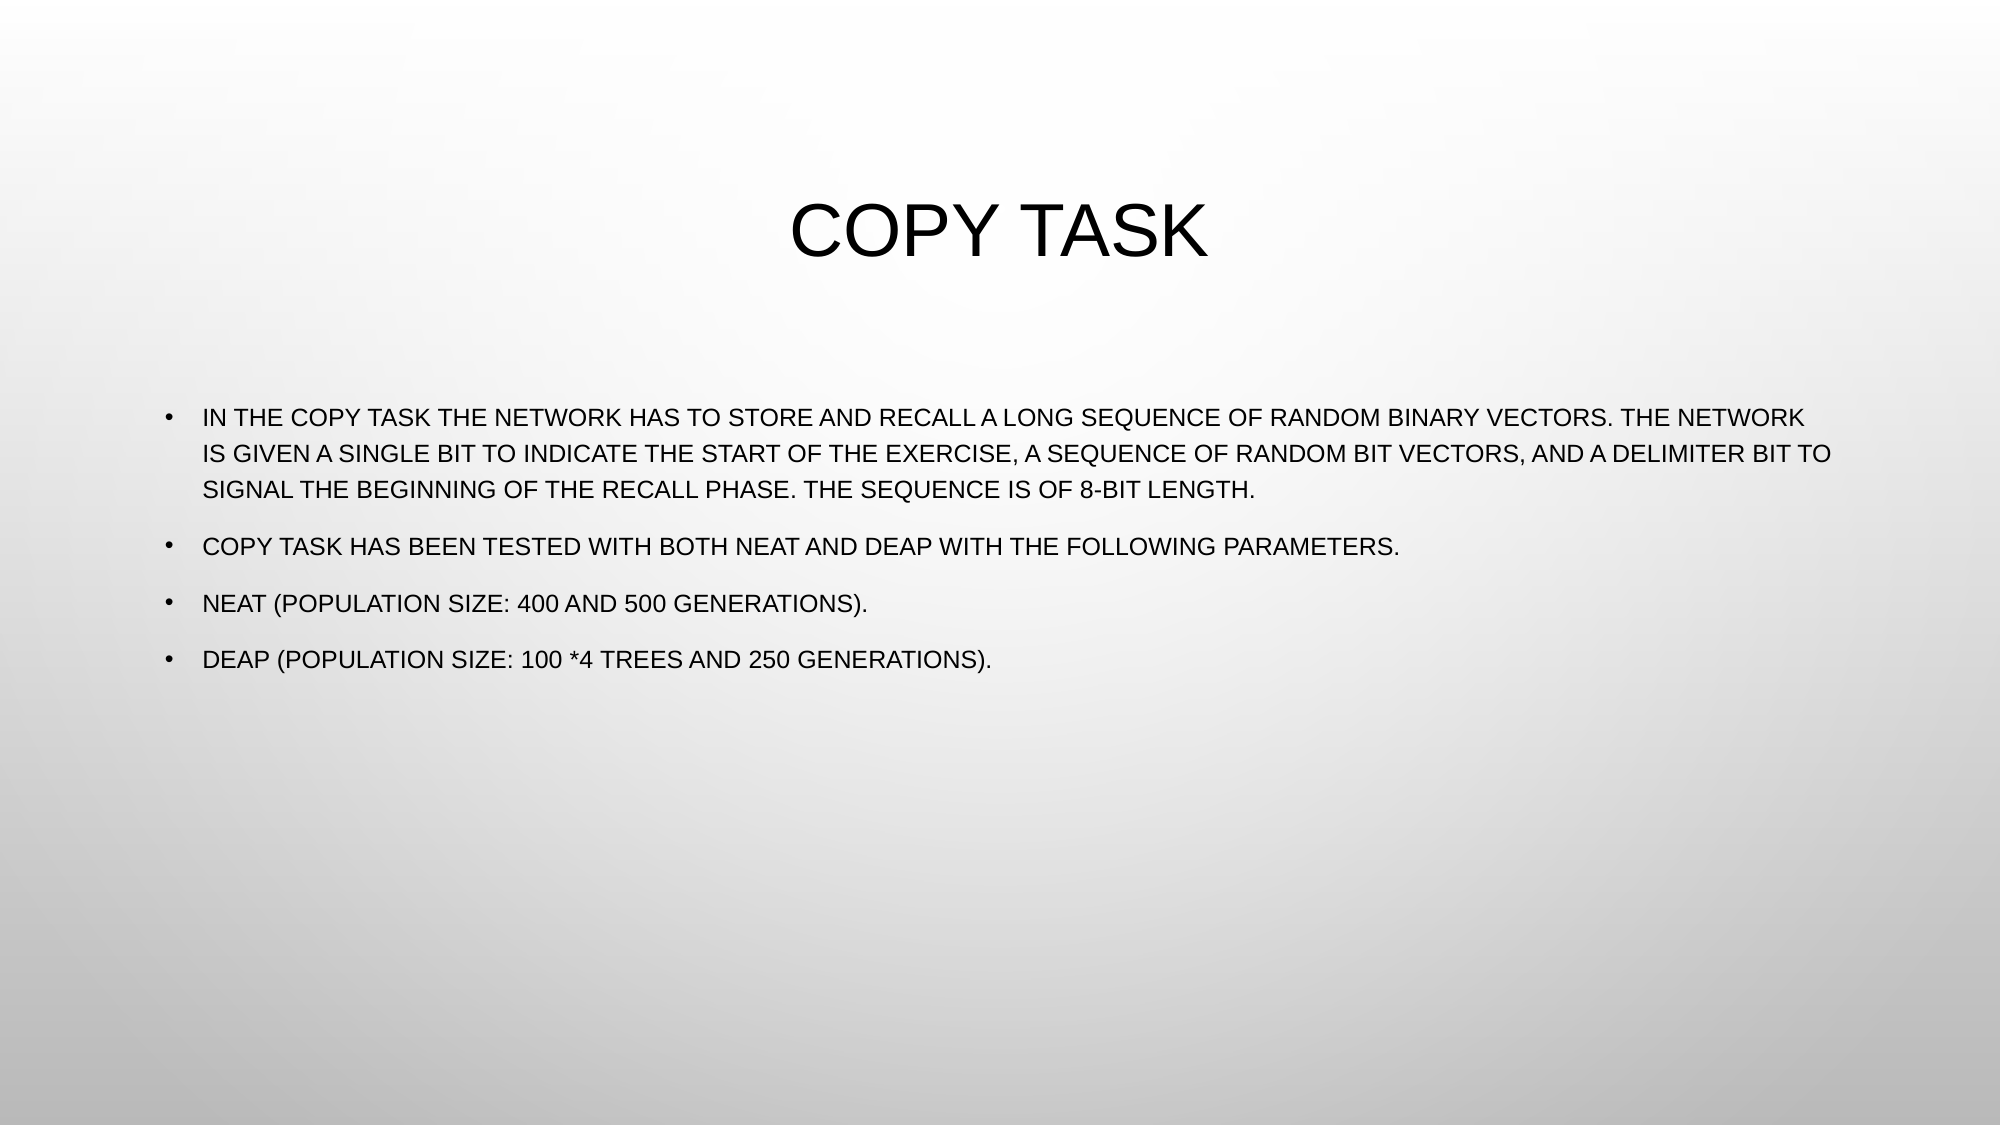

# Copy Task
In the copy task the network has to store and recall a long sequence of random binary vectors. The network is given a single bit to indicate the start of the exercise, a sequence of random bit vectors, and a delimiter bit to signal the beginning of the recall phase. The sequence is of 8-bit length.
Copy Task has been tested with both NEAT and DEAP with the following parameters.
NEAT (population size: 400 and 500 generations).
DEAP (population size: 100 *4 trees and 250 generations).